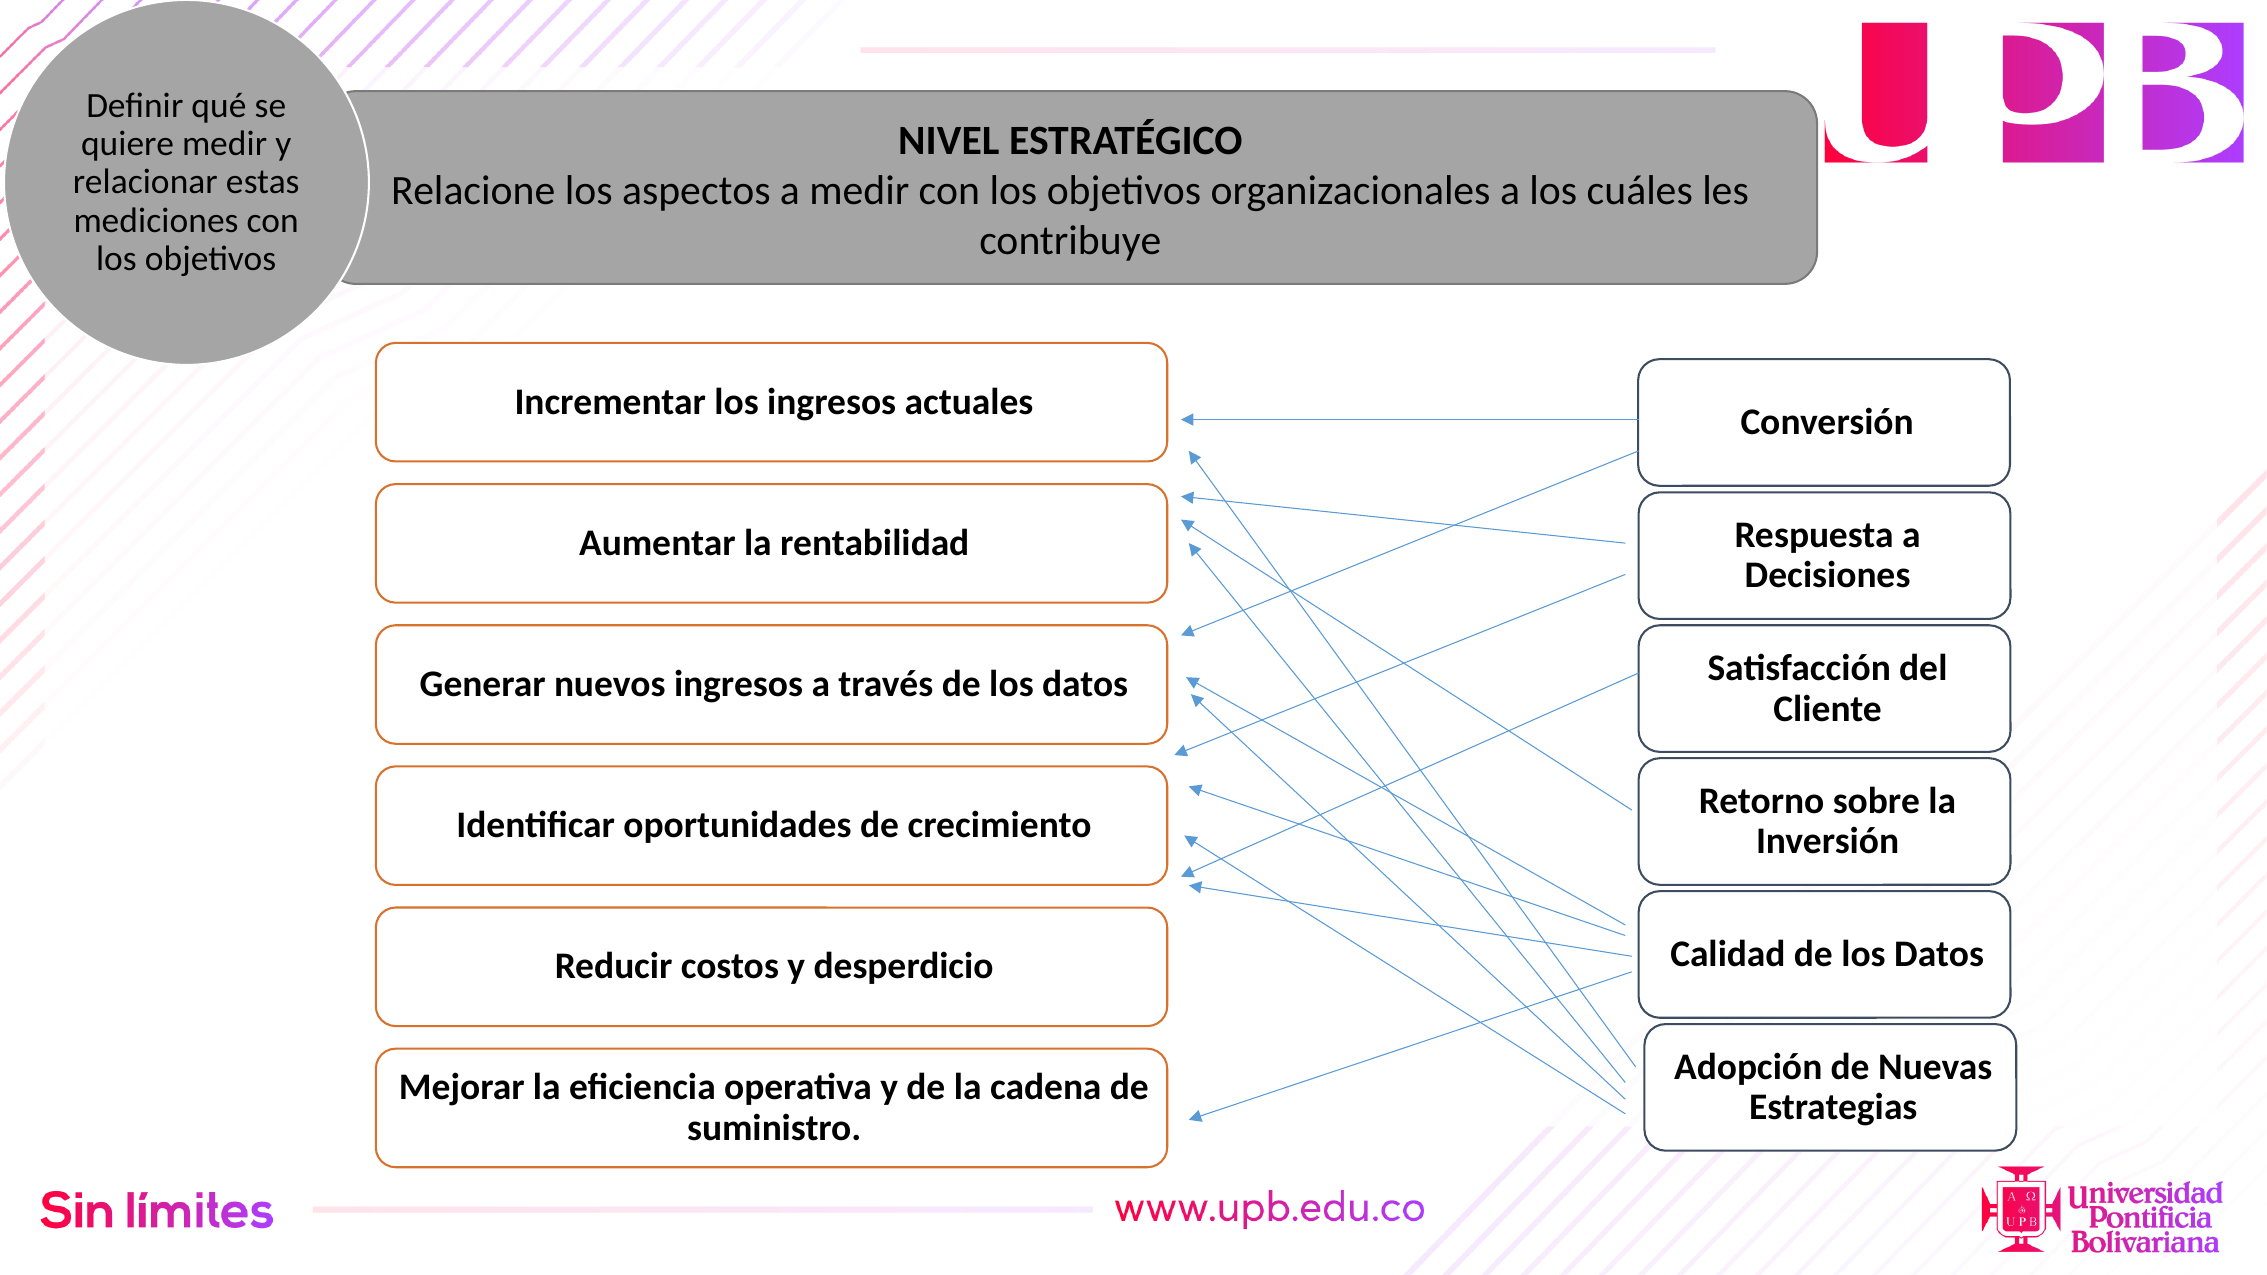

Definir qué se quiere medir y relacionar estas mediciones con los objetivos
NIVEL ESTRATÉGICO
Relacione los aspectos a medir con los objetivos organizacionales a los cuáles les contribuye
Incrementar los ingresos actuales
Aumentar la rentabilidad
Generar nuevos ingresos a través de los datos
Identificar oportunidades de crecimiento
Reducir costos y desperdicio
Mejorar la eficiencia operativa y de la cadena de suministro.
Conversión
Respuesta a Decisiones
Satisfacción del Cliente
Retorno sobre la Inversión
Calidad de los Datos
Adopción de Nuevas Estrategias